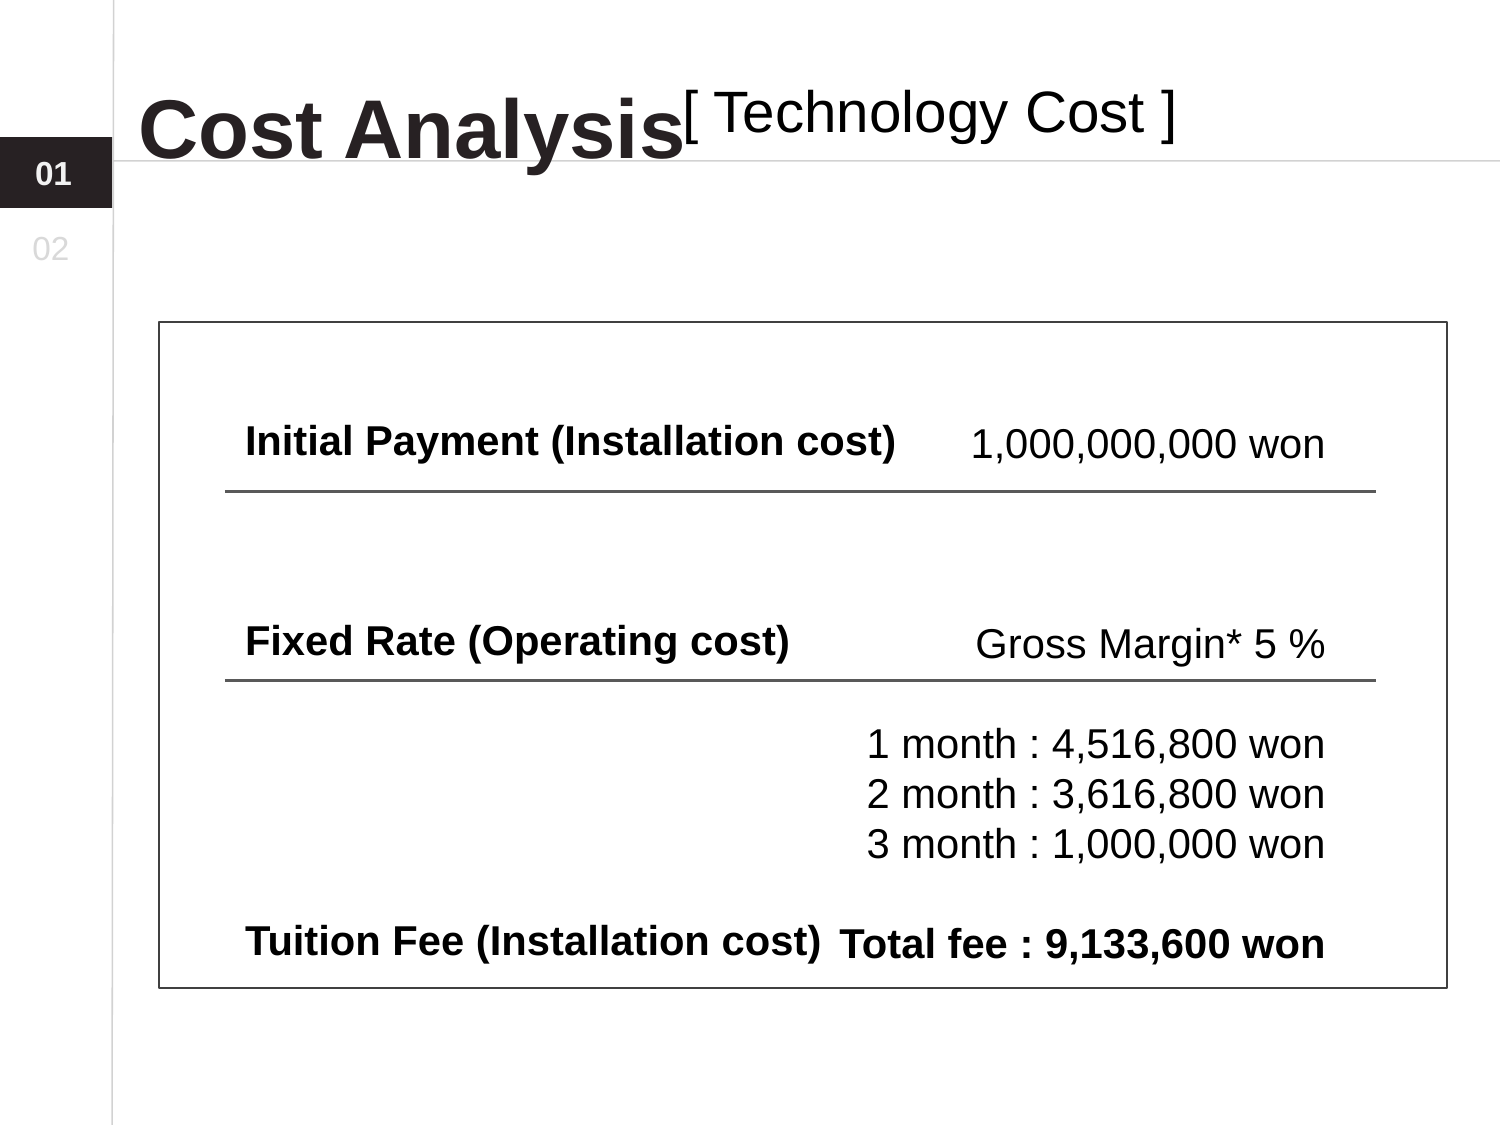

Cost Analysis
[ Technology Cost ]

01
02

Initial Payment (Installation cost)

Fixed Rate (Operating cost)

Tuition Fee (Installation cost)
1,000,000,000 won

Gross Margin* 5 %

1 month : 4,516,800 won
2 month : 3,616,800 won
3 month : 1,000,000 won

Total fee : 9,133,600 won